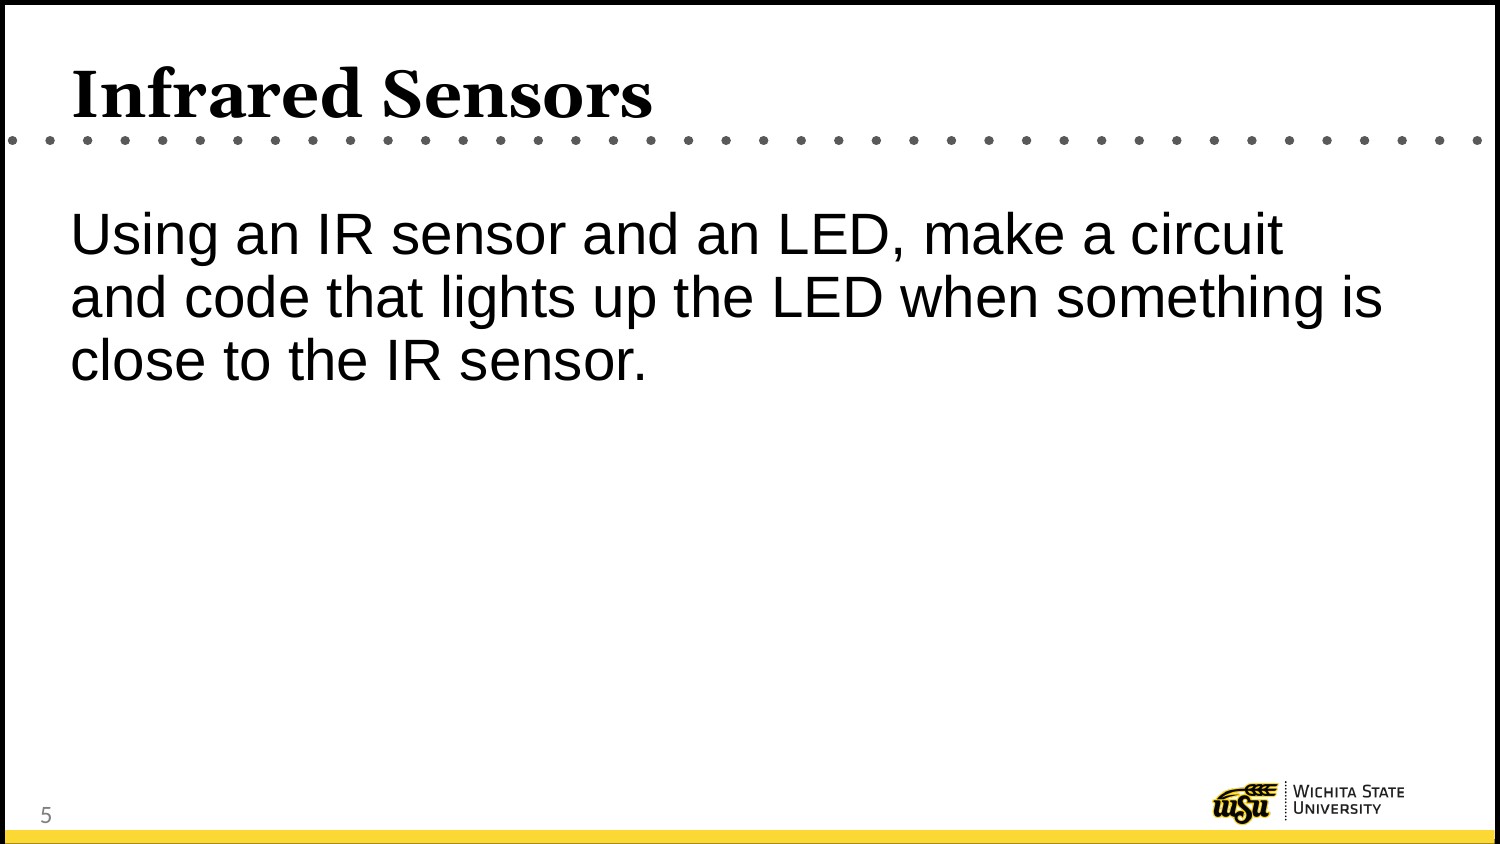

# Infrared Sensors
Using an IR sensor and an LED, make a circuit and code that lights up the LED when something is close to the IR sensor.